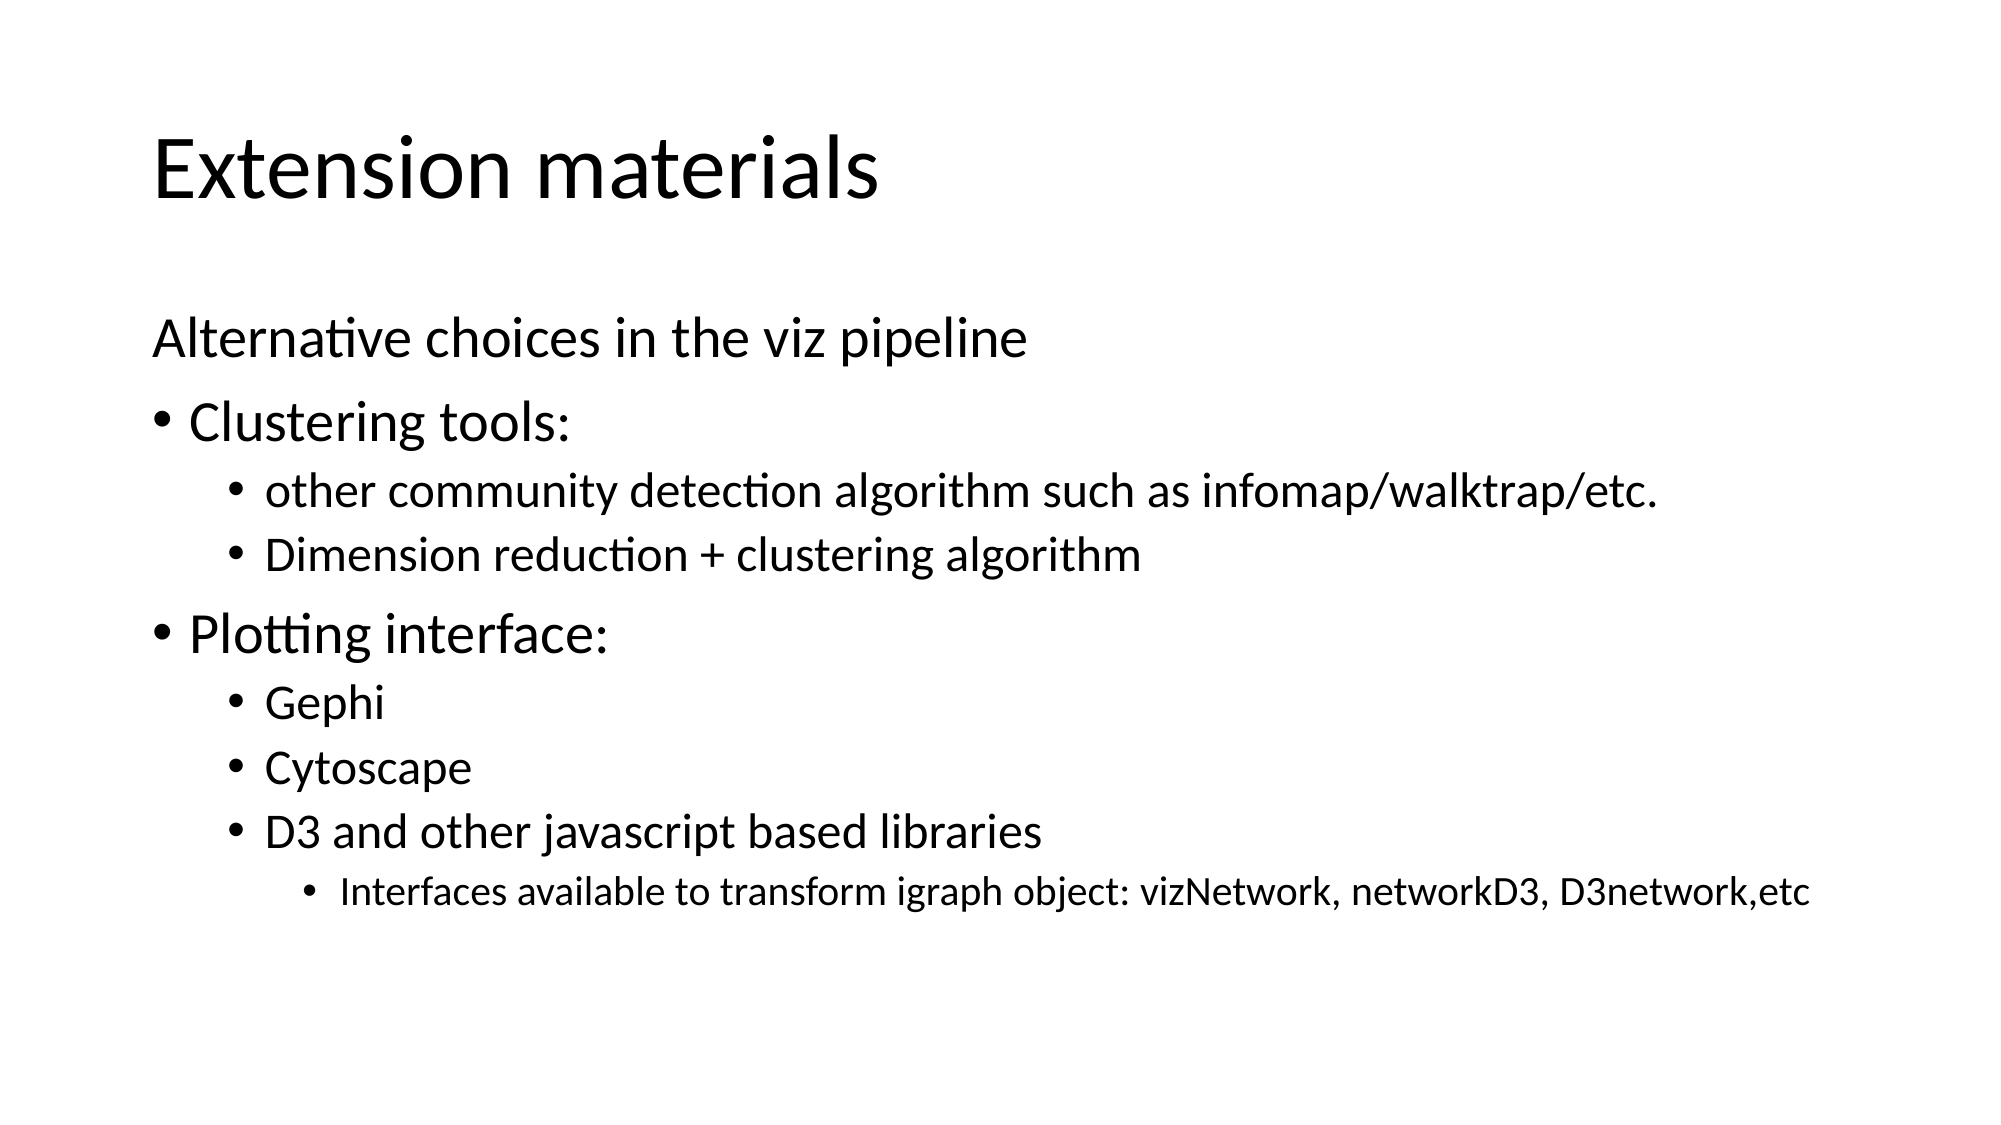

# Extension materials
Alternative choices in the viz pipeline
Clustering tools:
other community detection algorithm such as infomap/walktrap/etc.
Dimension reduction + clustering algorithm
Plotting interface:
Gephi
Cytoscape
D3 and other javascript based libraries
Interfaces available to transform igraph object: vizNetwork, networkD3, D3network,etc